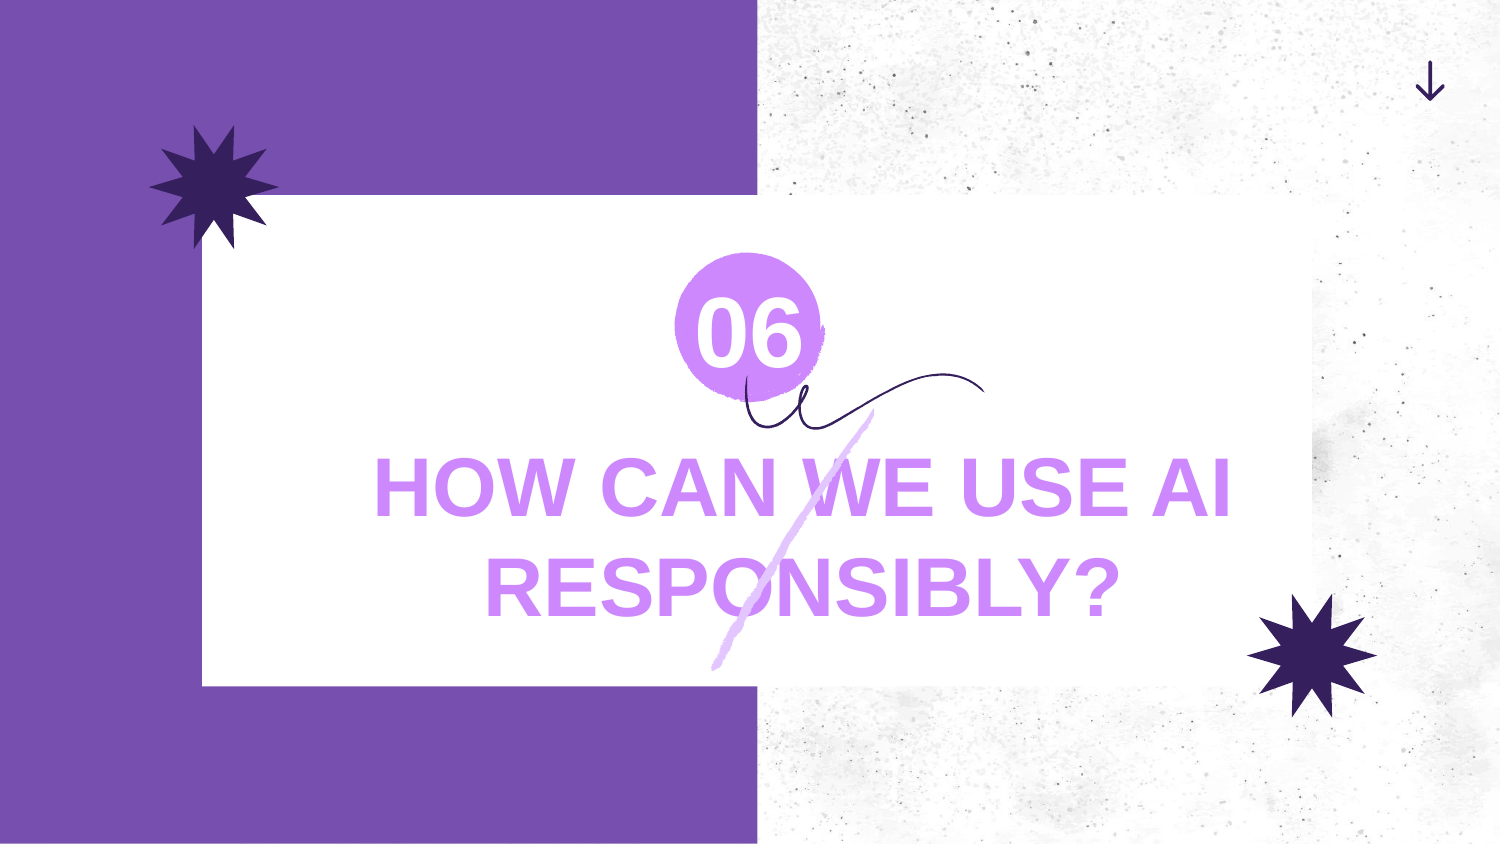

06

# HOW CAN WE USE AI RESPONSIBLY?